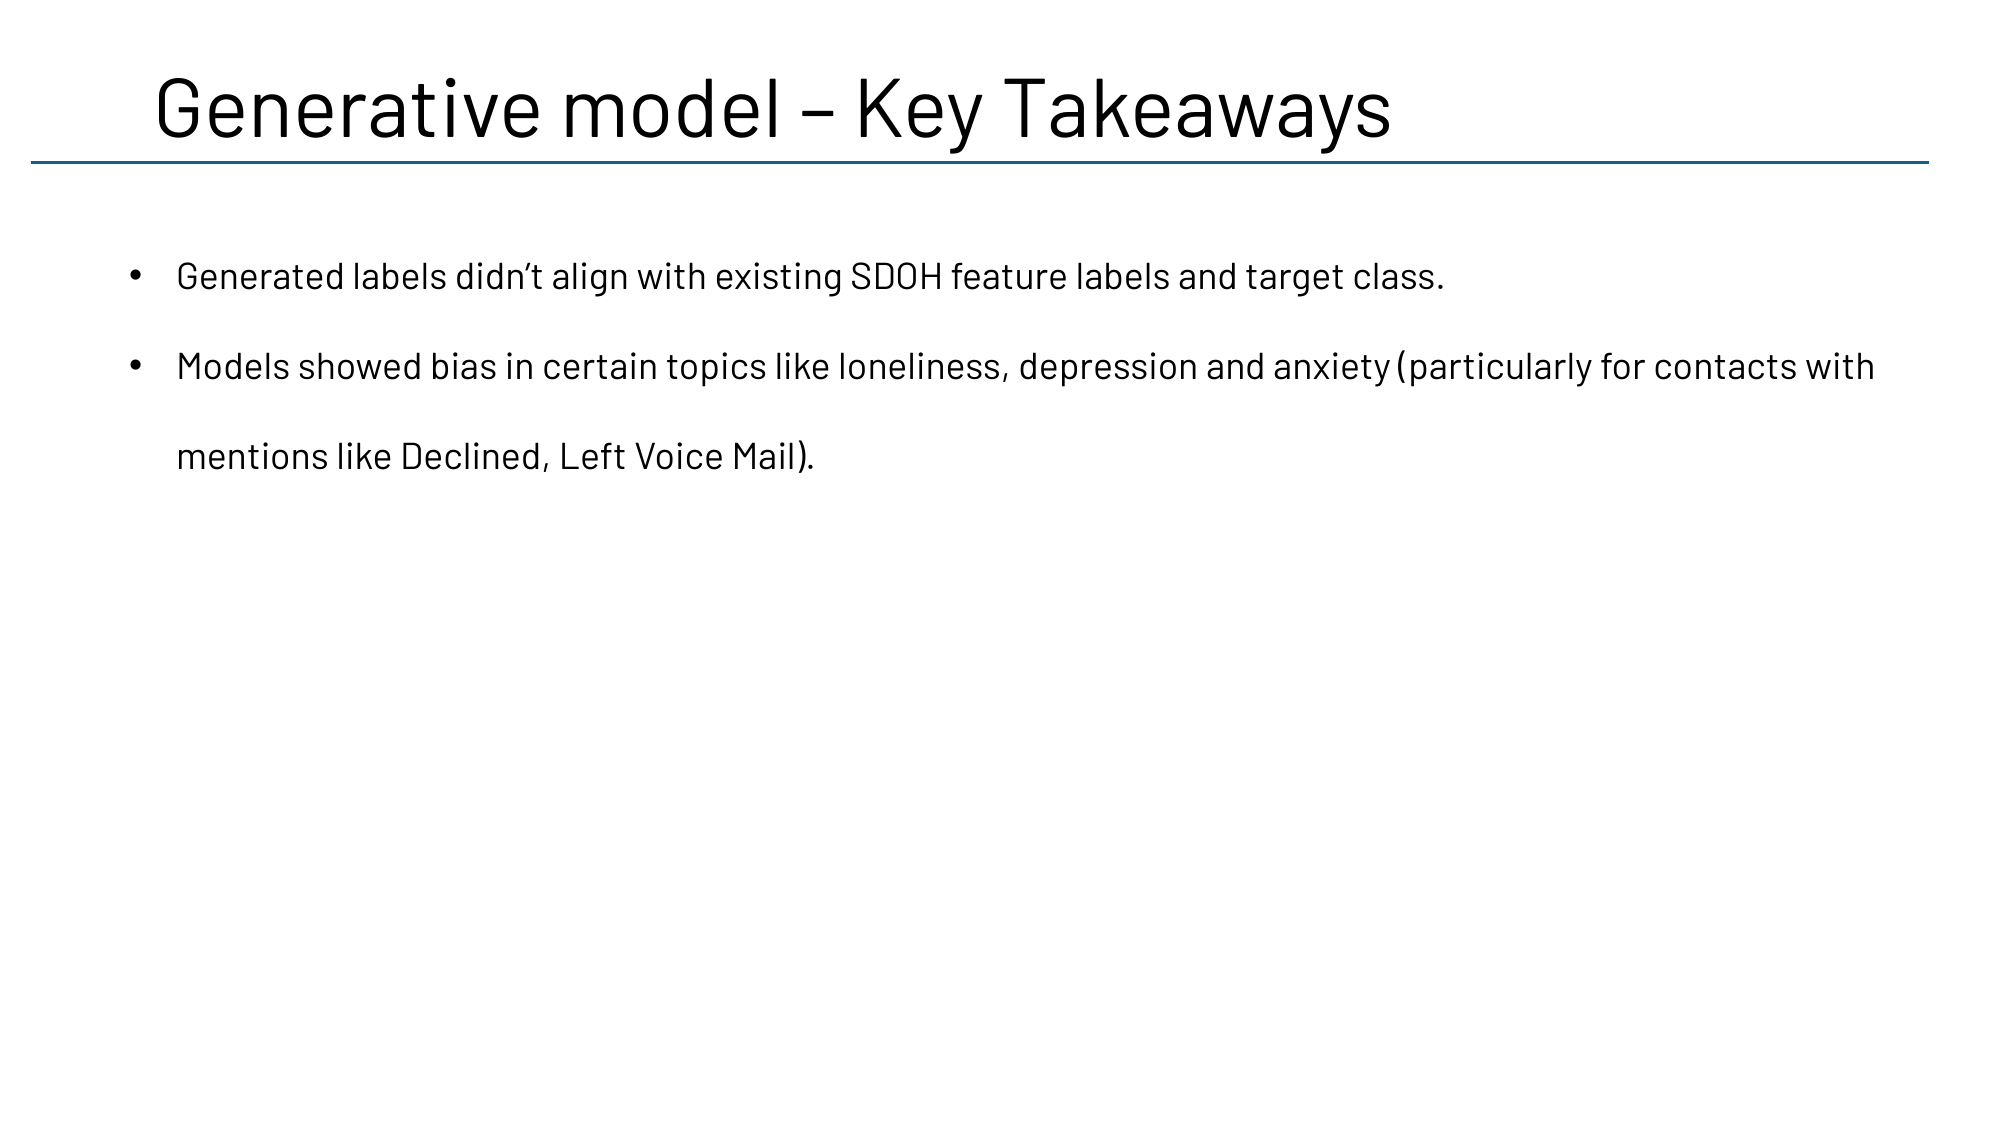

# Generative model – Key Takeaways
Generated labels didn’t align with existing SDOH feature labels and target class.
Models showed bias in certain topics like loneliness, depression and anxiety (particularly for contacts with mentions like Declined, Left Voice Mail).